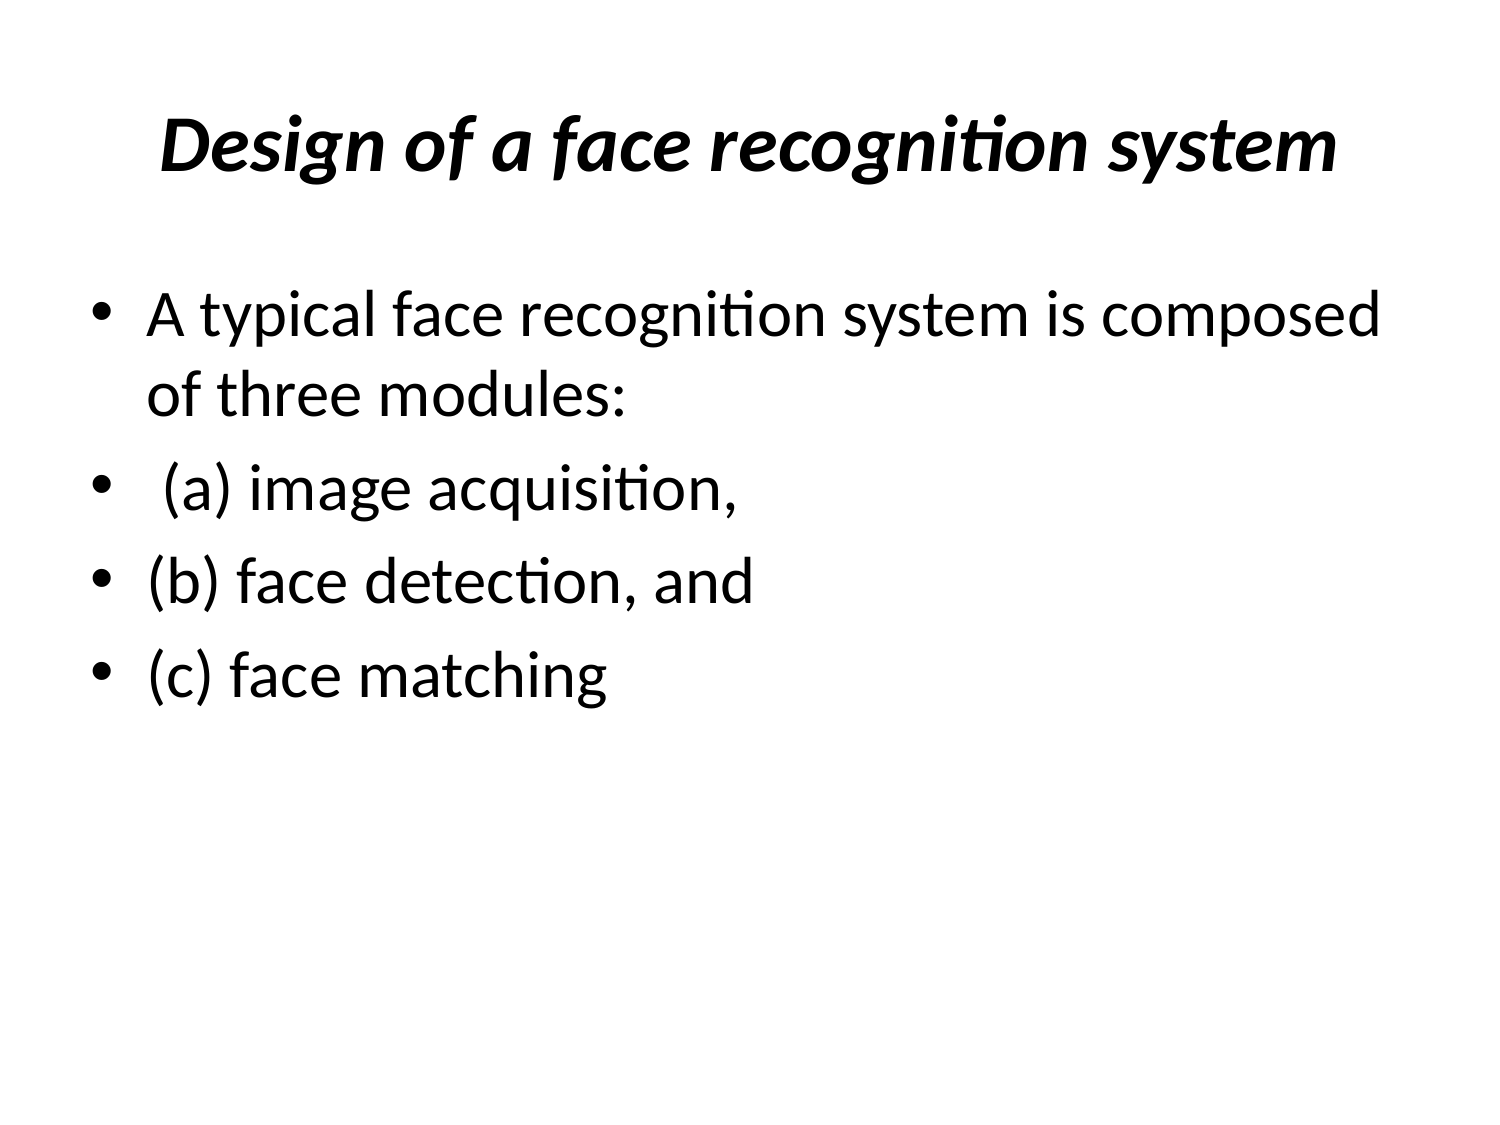

# Design of a face recognition system
A typical face recognition system is composed of three modules:
 (a) image acquisition,
(b) face detection, and
(c) face matching